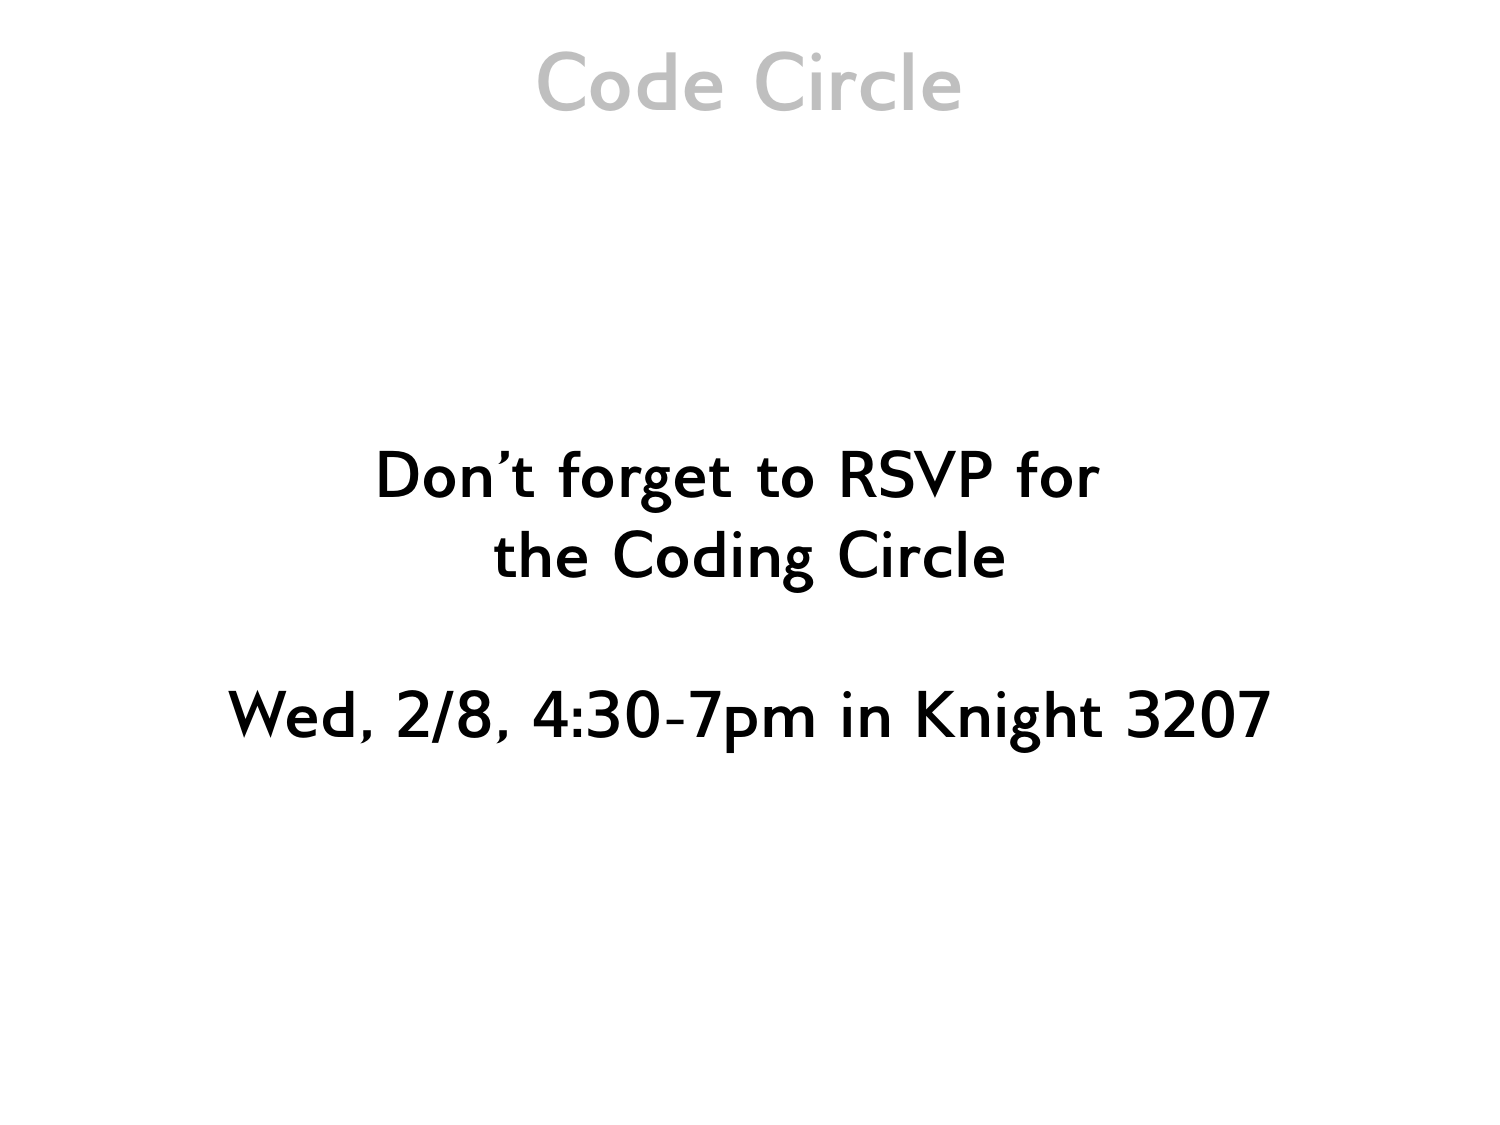

# Code Circle

Don’t forget to RSVP for
the Coding Circle

Wed, 2/8, 4:30-7pm in Knight 3207